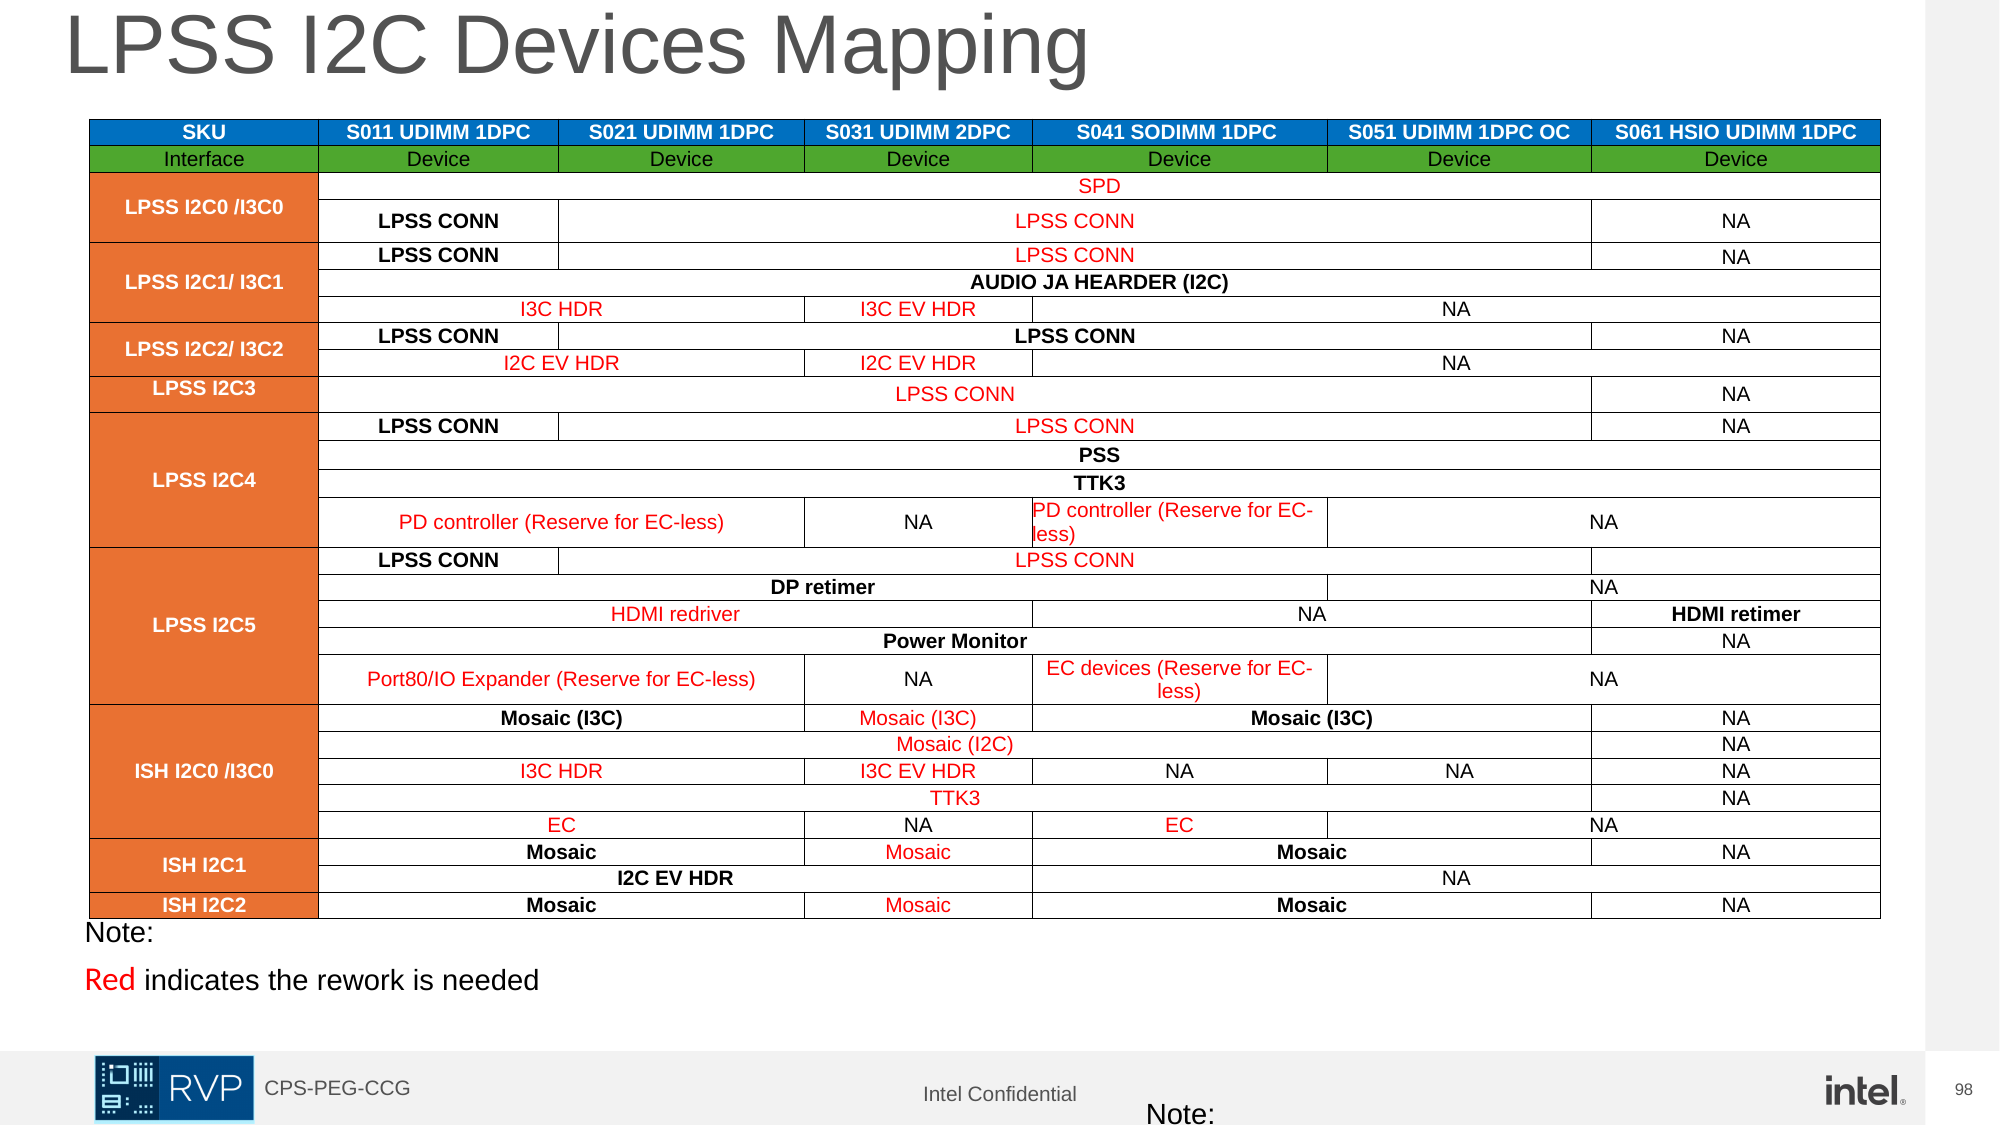

LPSS I2C Devices Mapping
| SKU | S011 UDIMM 1DPC | S021 UDIMM 1DPC | S031 UDIMM 2DPC | S041 SODIMM 1DPC | S051 UDIMM 1DPC OC | S061 HSIO UDIMM 1DPC |
| --- | --- | --- | --- | --- | --- | --- |
| Interface | Device | Device | Device | Device | Device | Device |
| LPSS I2C0 /I3C0 | SPD |  |  |  |  |  |
|  | LPSS CONN | LPSS CONN |  |  |  | NA |
| LPSS I2C1/ I3C1 | LPSS CONN | LPSS CONN |  |  |  | NA |
|  | AUDIO JA HEARDER (I2C) |  |  |  |  |  |
|  | I3C HDR |  | I3C EV HDR | NA |  |  |
| LPSS I2C2/ I3C2 | LPSS CONN | LPSS CONN |  |  |  | NA |
|  | I2C EV HDR |  | I2C EV HDR | NA |  |  |
| LPSS I2C3 | LPSS CONN |  |  |  |  | NA |
| LPSS I2C4 | LPSS CONN | LPSS CONN |  |  |  | NA |
|  | PSS |  |  |  |  |  |
|  | TTK3 |  |  |  |  |  |
|  | PD controller (Reserve for EC-less) |  | NA | PD controller (Reserve for EC-less) | NA |  |
| LPSS I2C5 | LPSS CONN | LPSS CONN |  |  |  |  |
|  | DP retimer |  |  |  | NA |  |
|  | HDMI redriver |  |  | NA |  | HDMI retimer |
|  | Power Monitor |  |  |  |  | NA |
|  | Port80/IO Expander (Reserve for EC-less) |  | NA | EC devices (Reserve for EC-less) | NA |  |
| ISH I2C0 /I3C0 | Mosaic (I3C) |  | Mosaic (I3C) | Mosaic (I3C) |  | NA |
|  | Mosaic (I2C) |  |  |  |  | NA |
|  | I3C HDR |  | I3C EV HDR | NA | NA | NA |
|  | TTK3 |  |  |  |  | NA |
|  | EC |  | NA | EC | NA |  |
| ISH I2C1 | Mosaic |  | Mosaic | Mosaic |  | NA |
|  | I2C EV HDR |  |  | NA |  |  |
| ISH I2C2 | Mosaic |  | Mosaic | Mosaic |  | NA |
Note:
Red indicates the rework is needed
Note:
Red indicates the rework was needed ; S08 has no these signals.